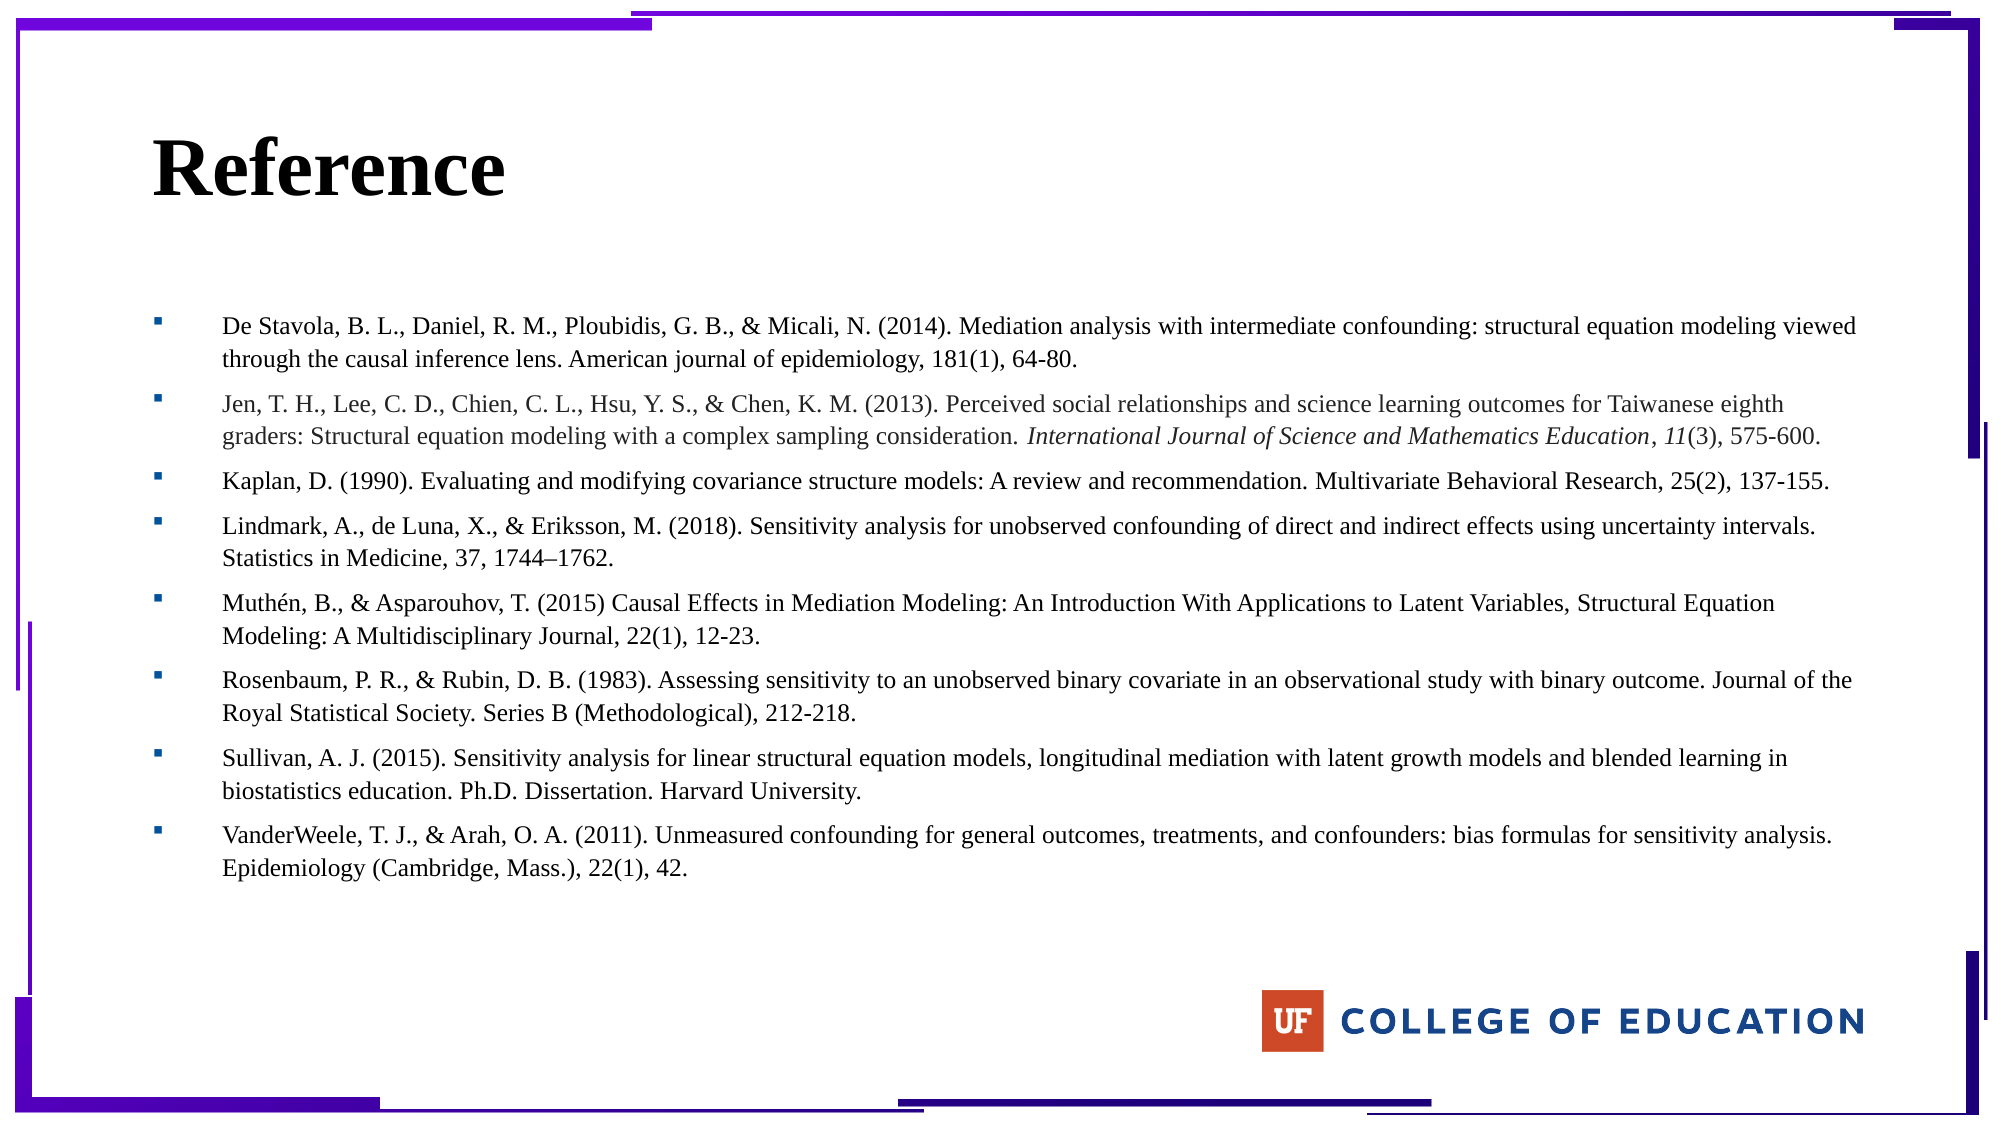

# Reference
De Stavola, B. L., Daniel, R. M., Ploubidis, G. B., & Micali, N. (2014). Mediation analysis with intermediate confounding: structural equation modeling viewed through the causal inference lens. American journal of epidemiology, 181(1), 64-80.
Jen, T. H., Lee, C. D., Chien, C. L., Hsu, Y. S., & Chen, K. M. (2013). Perceived social relationships and science learning outcomes for Taiwanese eighth graders: Structural equation modeling with a complex sampling consideration. International Journal of Science and Mathematics Education, 11(3), 575-600.
Kaplan, D. (1990). Evaluating and modifying covariance structure models: A review and recommendation. Multivariate Behavioral Research, 25(2), 137-155.
Lindmark, A., de Luna, X., & Eriksson, M. (2018). Sensitivity analysis for unobserved confounding of direct and indirect effects using uncertainty intervals. Statistics in Medicine, 37, 1744–1762.
Muthén, B., & Asparouhov, T. (2015) Causal Effects in Mediation Modeling: An Introduction With Applications to Latent Variables, Structural Equation Modeling: A Multidisciplinary Journal, 22(1), 12-23.
Rosenbaum, P. R., & Rubin, D. B. (1983). Assessing sensitivity to an unobserved binary covariate in an observational study with binary outcome. Journal of the Royal Statistical Society. Series B (Methodological), 212-218.
Sullivan, A. J. (2015). Sensitivity analysis for linear structural equation models, longitudinal mediation with latent growth models and blended learning in biostatistics education. Ph.D. Dissertation. Harvard University.
VanderWeele, T. J., & Arah, O. A. (2011). Unmeasured confounding for general outcomes, treatments, and confounders: bias formulas for sensitivity analysis. Epidemiology (Cambridge, Mass.), 22(1), 42.